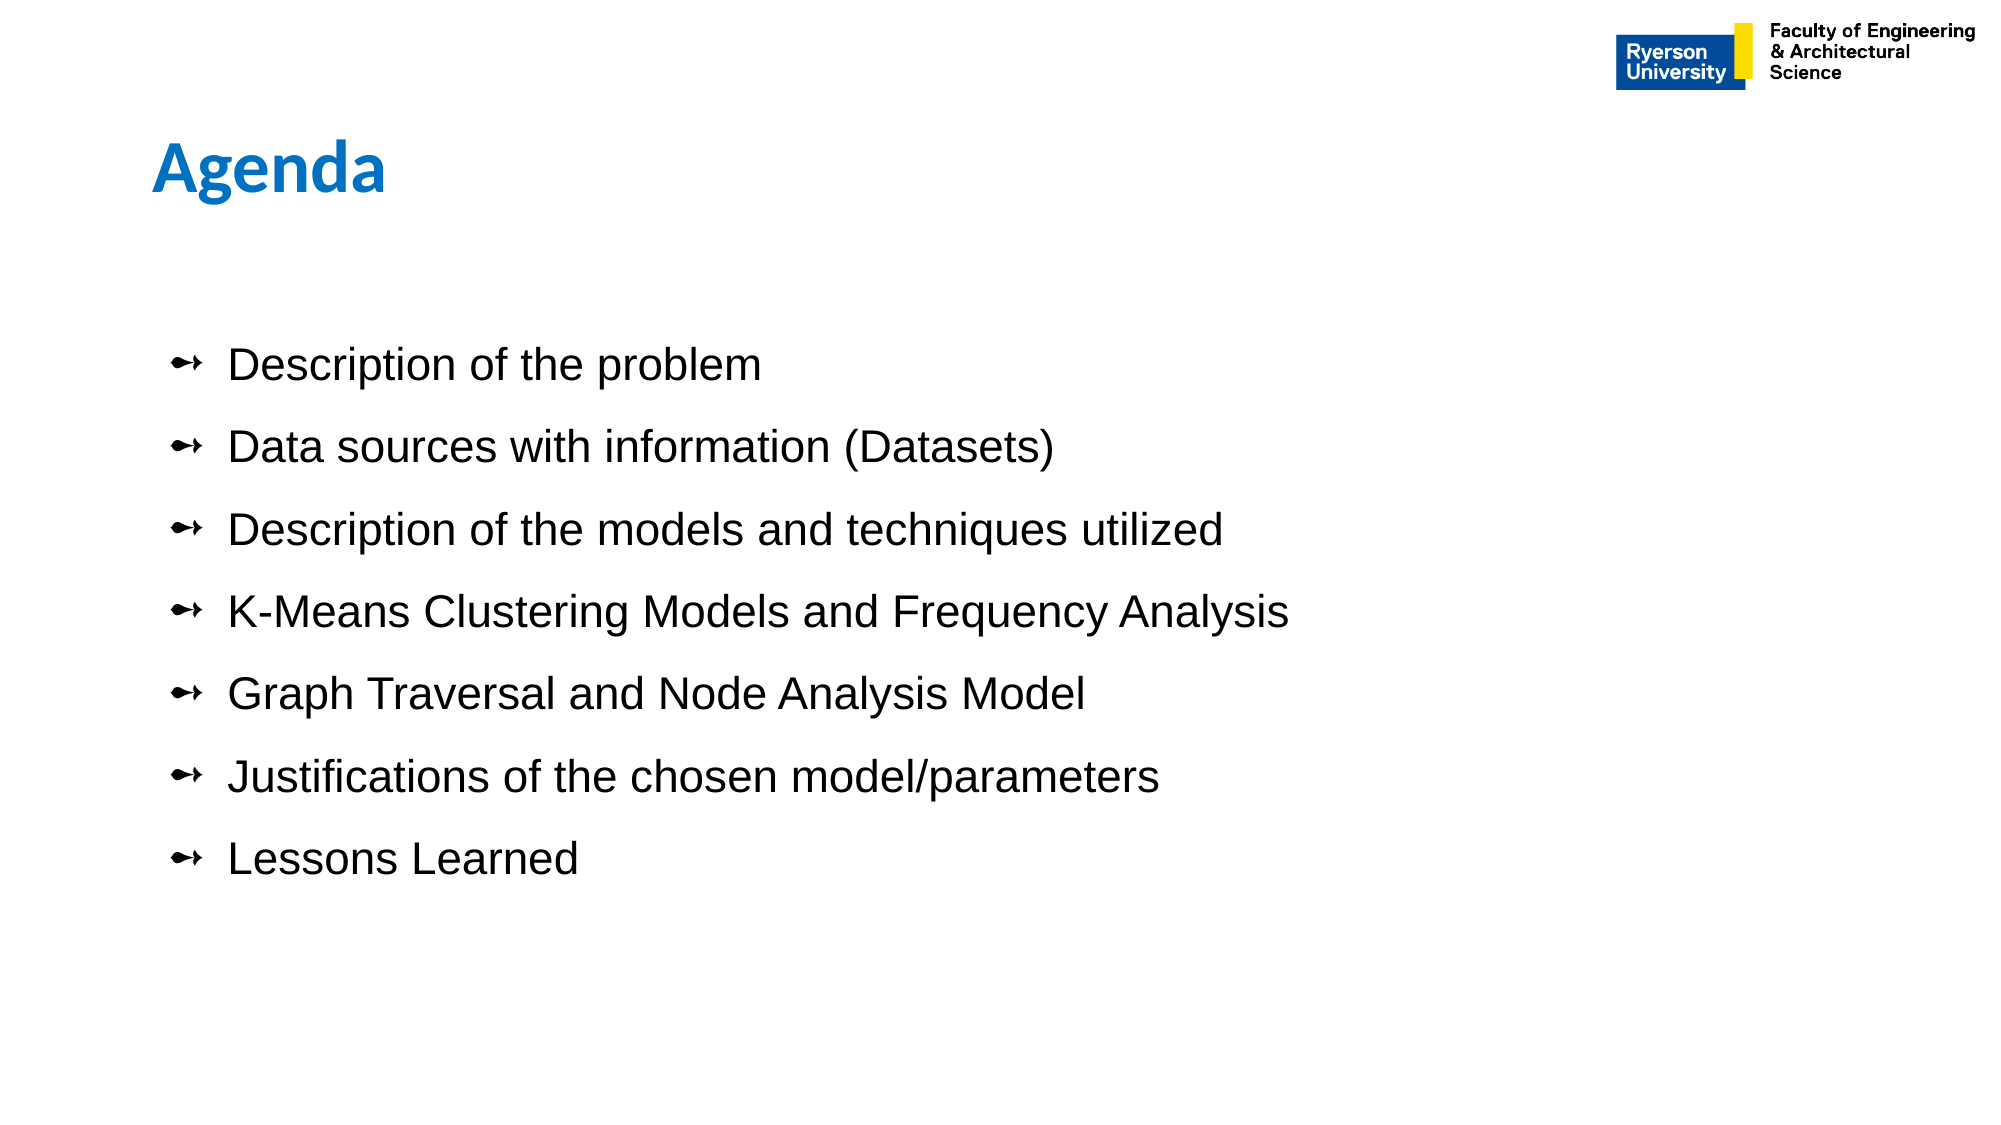

# Agenda
Description of the problem
Data sources with information (Datasets)
Description of the models and techniques utilized
K-Means Clustering Models and Frequency Analysis
Graph Traversal and Node Analysis Model
Justifications of the chosen model/parameters
Lessons Learned